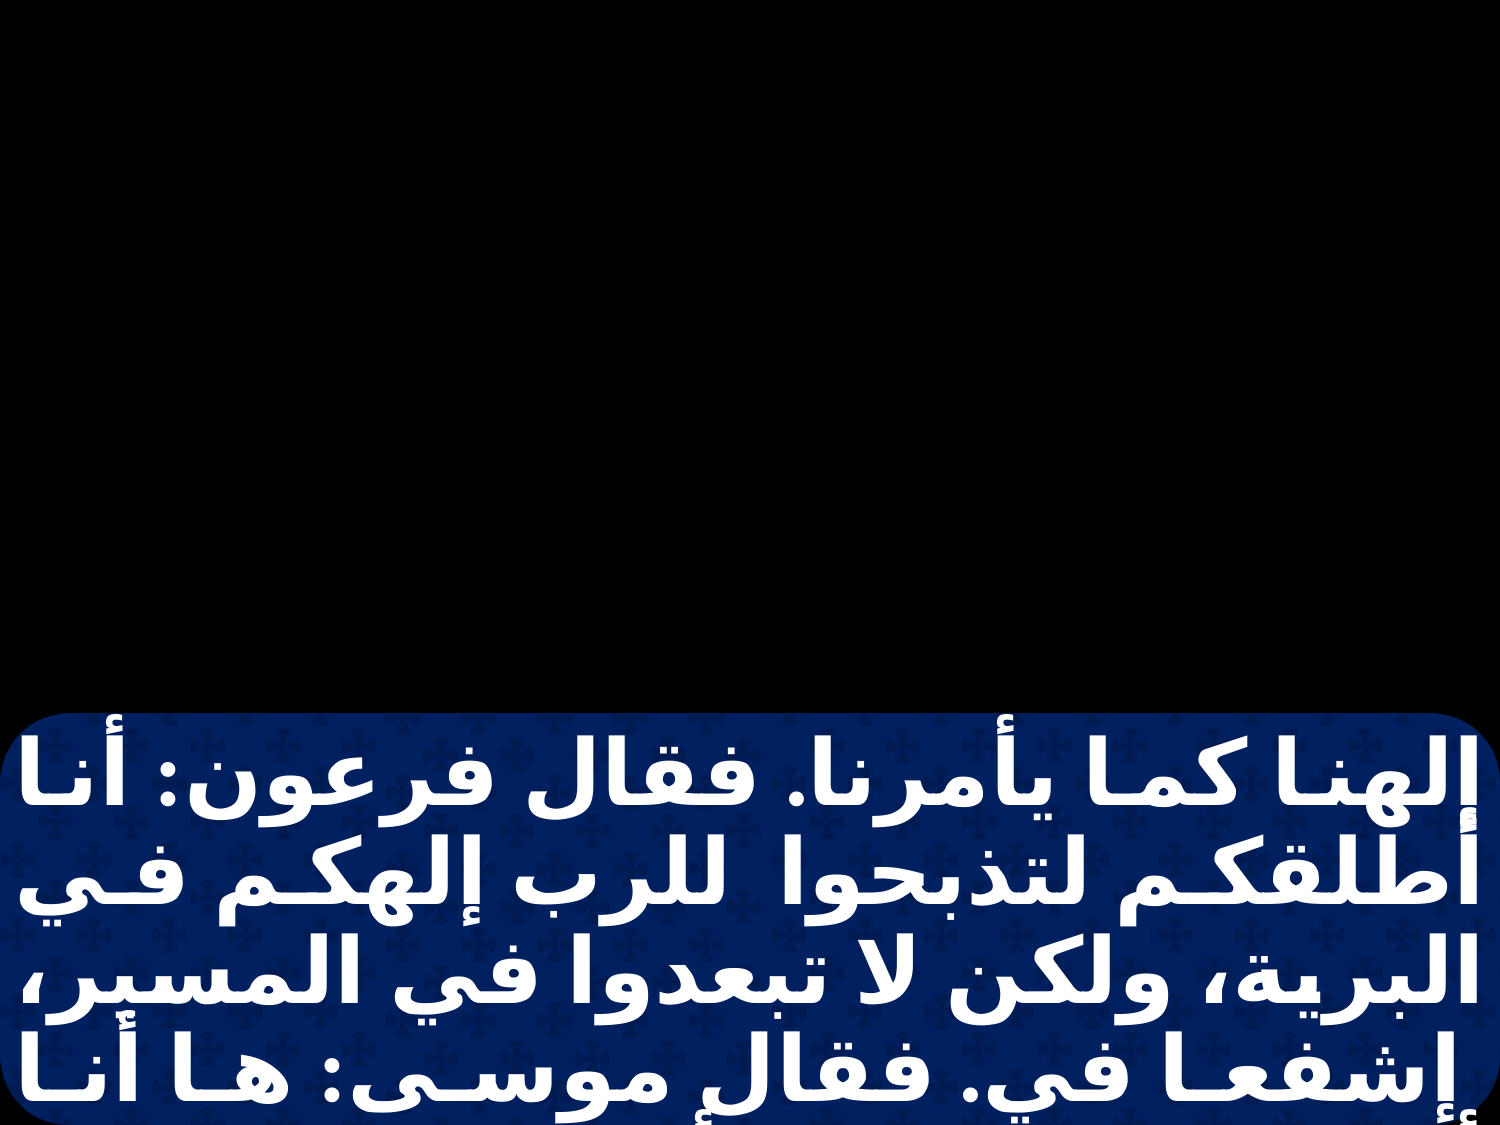

إلهنا كما يأمرنا. فقال فرعون: أنا أطلقكم لتذبحوا  للرب إلهكم في البرية، ولكن لا تبعدوا في المسير،  إشفعا في. فقال موسى: ها أنا أخرج من عندك  وأشفع إلى الله، فيرتفع ذباب الكلاب عن فرعون